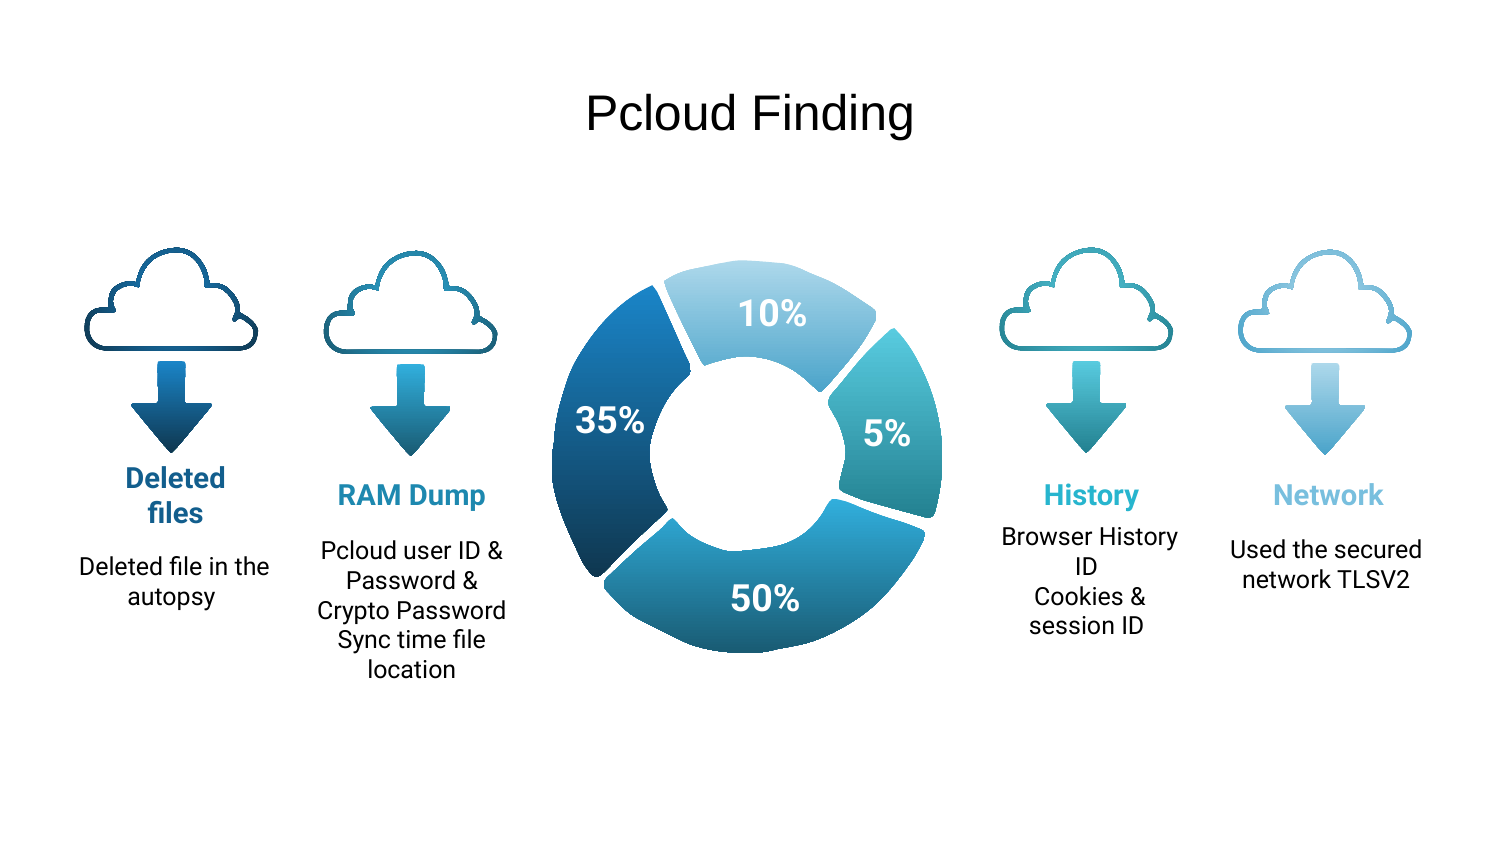

# Pcloud Finding

10%

35%
5%
Deleted files
RAM Dump
History
Network

Used the secured network TLSV2
Deleted file in the autopsy
Browser History ID
Cookies & session ID
Pcloud user ID & Password & Crypto Password
Sync time file location
50%